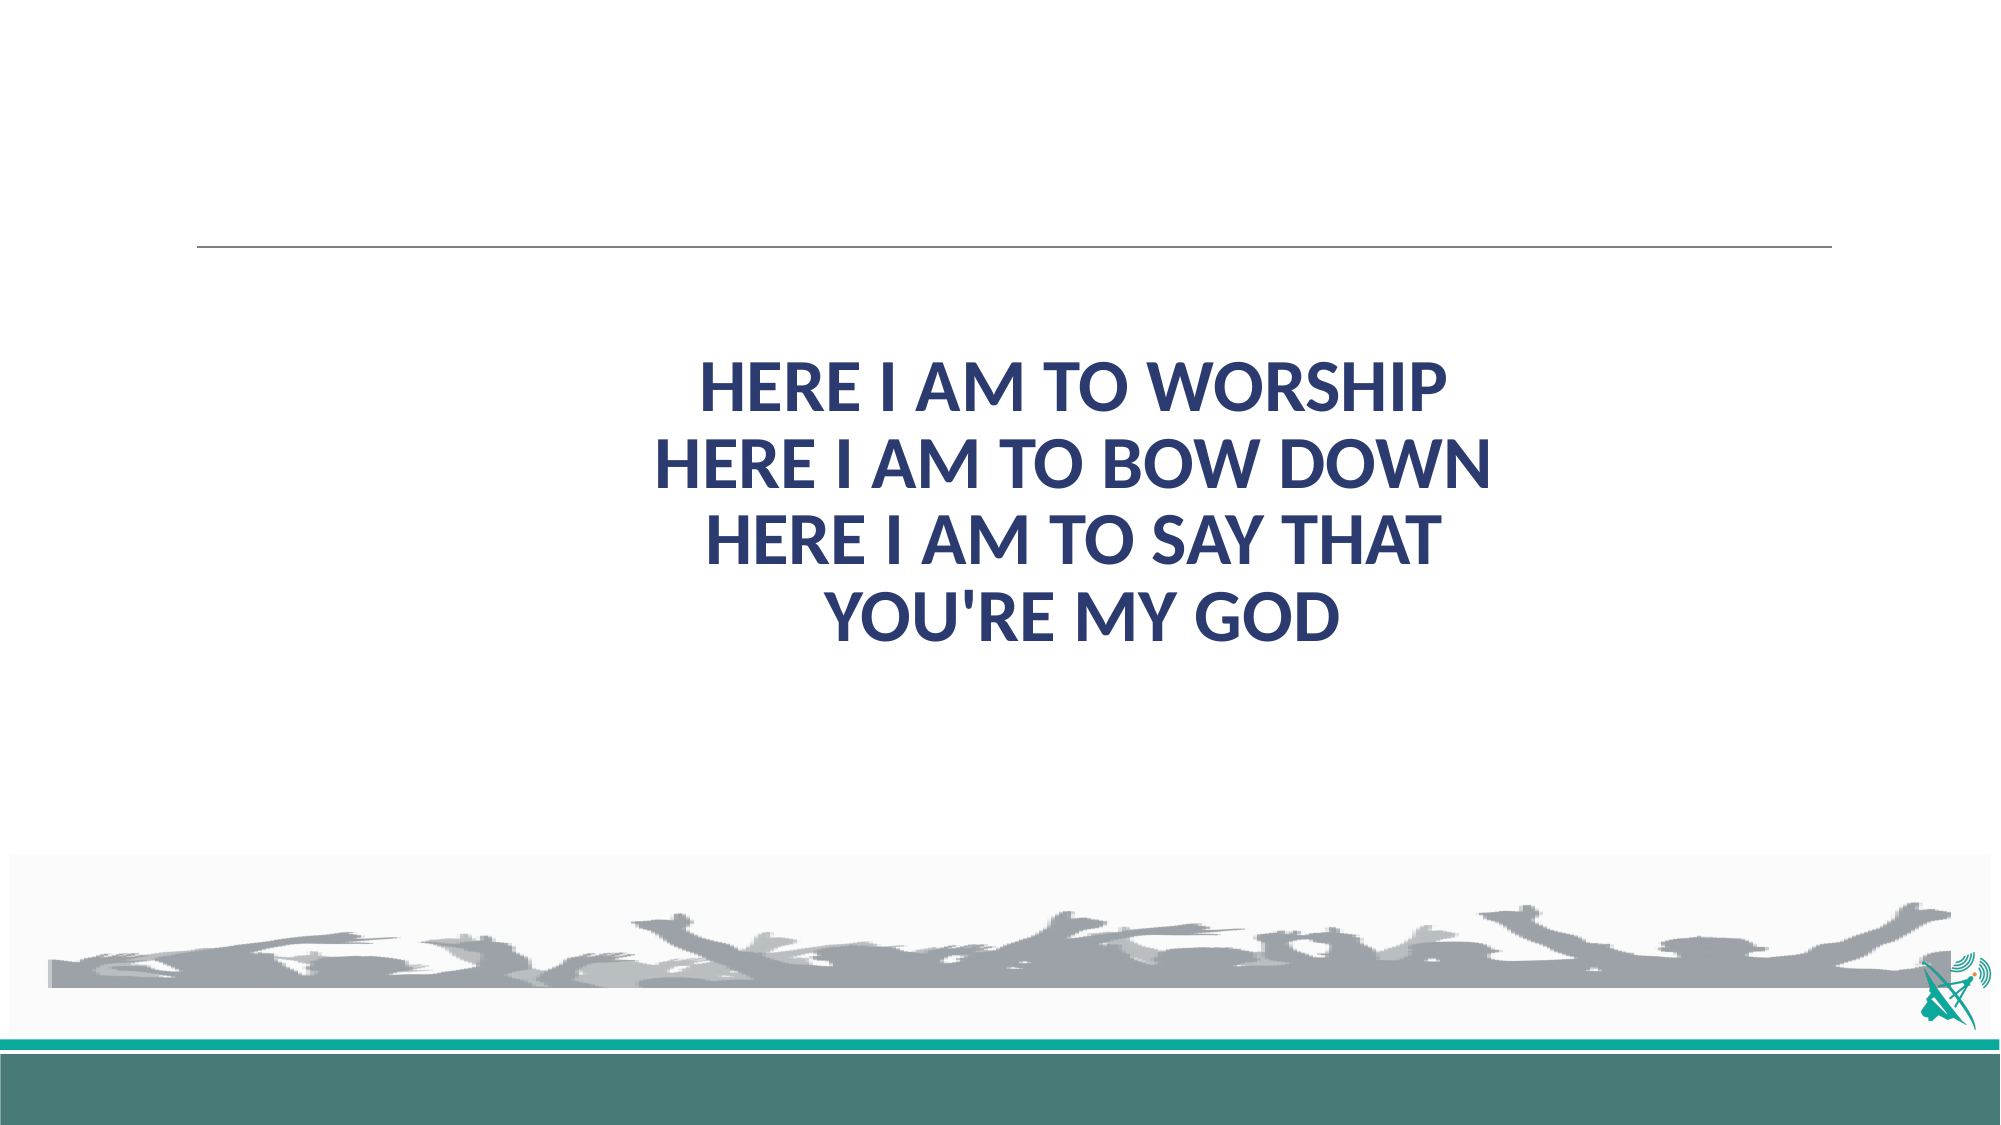

# HERE I AM TO WORSHIP HERE I AM TO BOW DOWN HERE I AM TO SAY THAT YOU'RE MY GOD